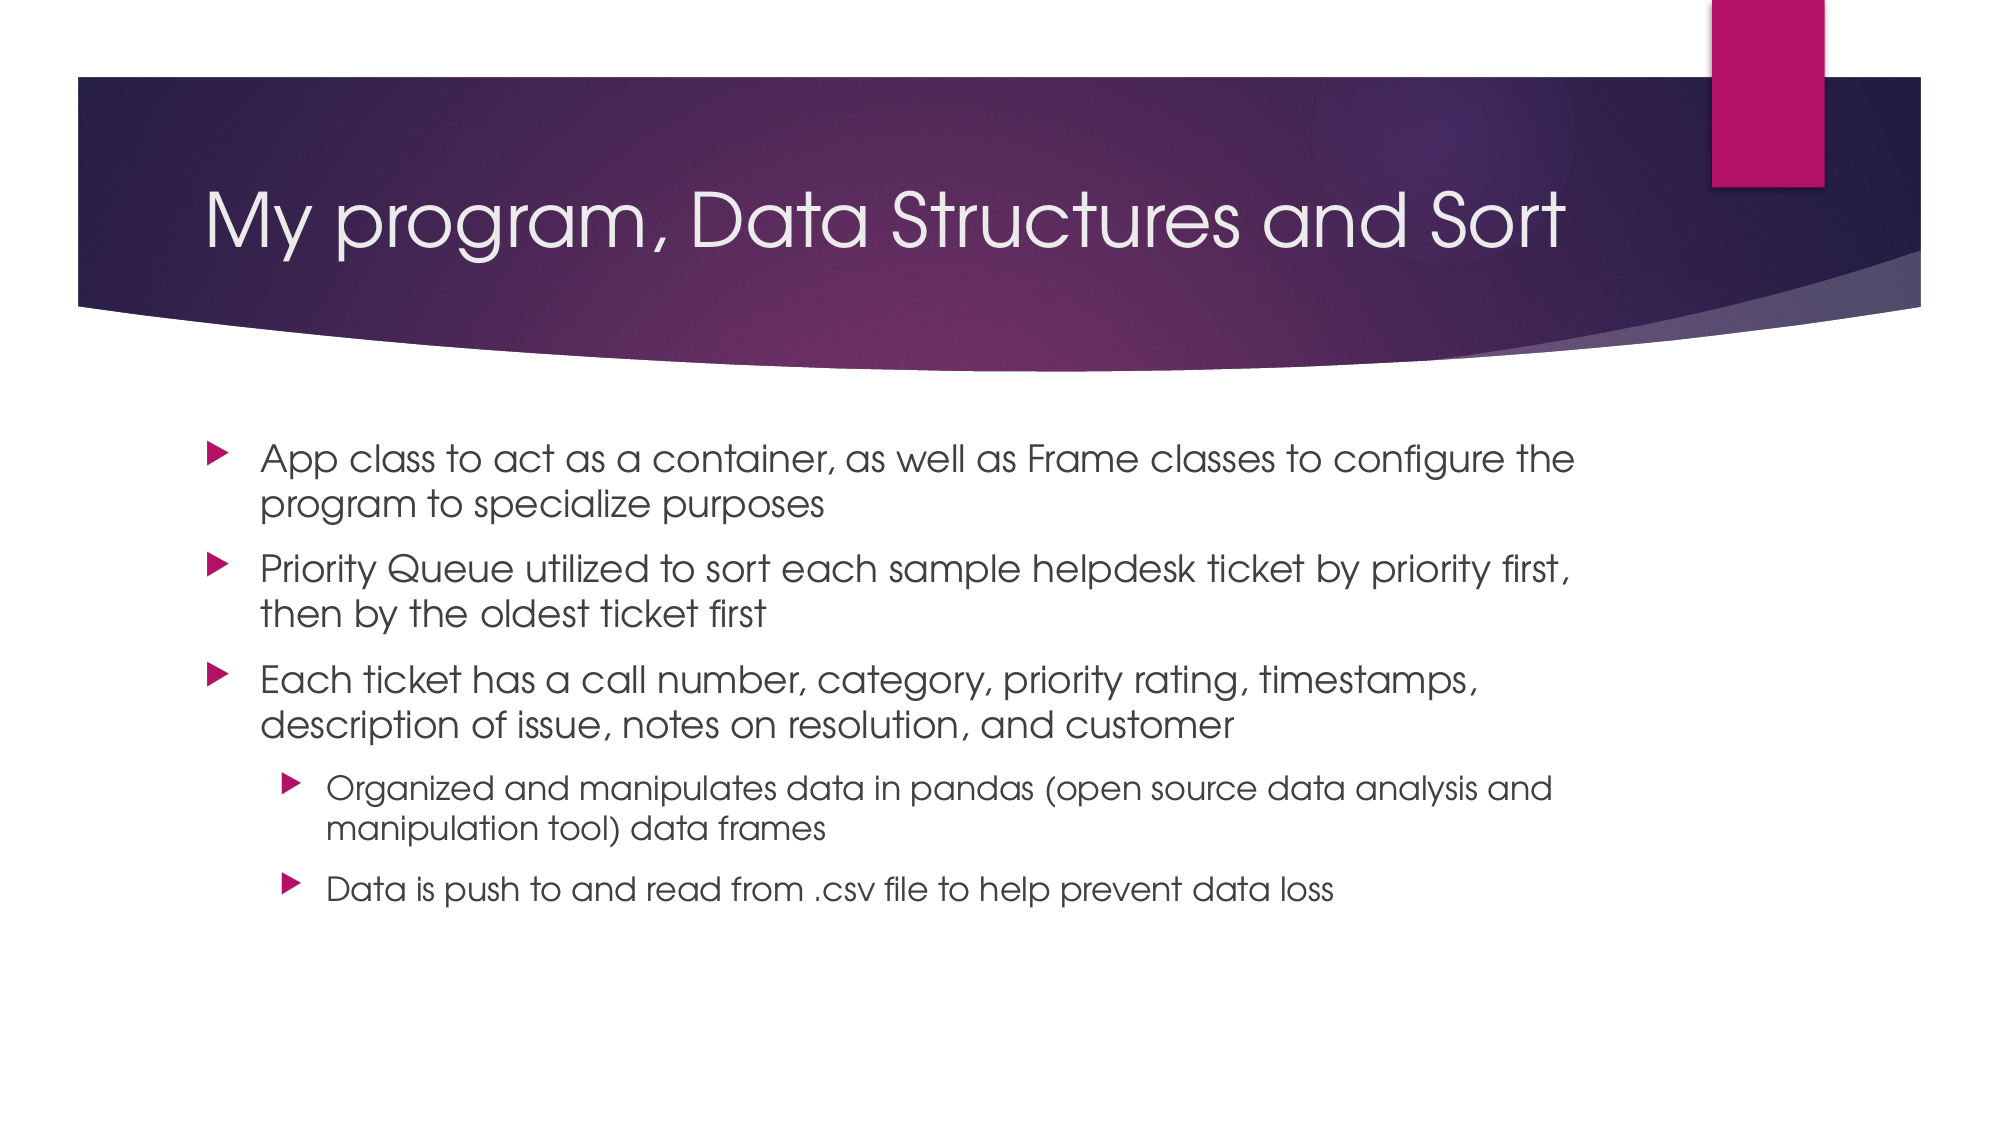

# My program, Data Structures and Sort
App class to act as a container, as well as Frame classes to configure the program to specialize purposes
Priority Queue utilized to sort each sample helpdesk ticket by priority first, then by the oldest ticket first
Each ticket has a call number, category, priority rating, timestamps, description of issue, notes on resolution, and customer
Organized and manipulates data in pandas (open source data analysis and manipulation tool) data frames
Data is push to and read from .csv file to help prevent data loss